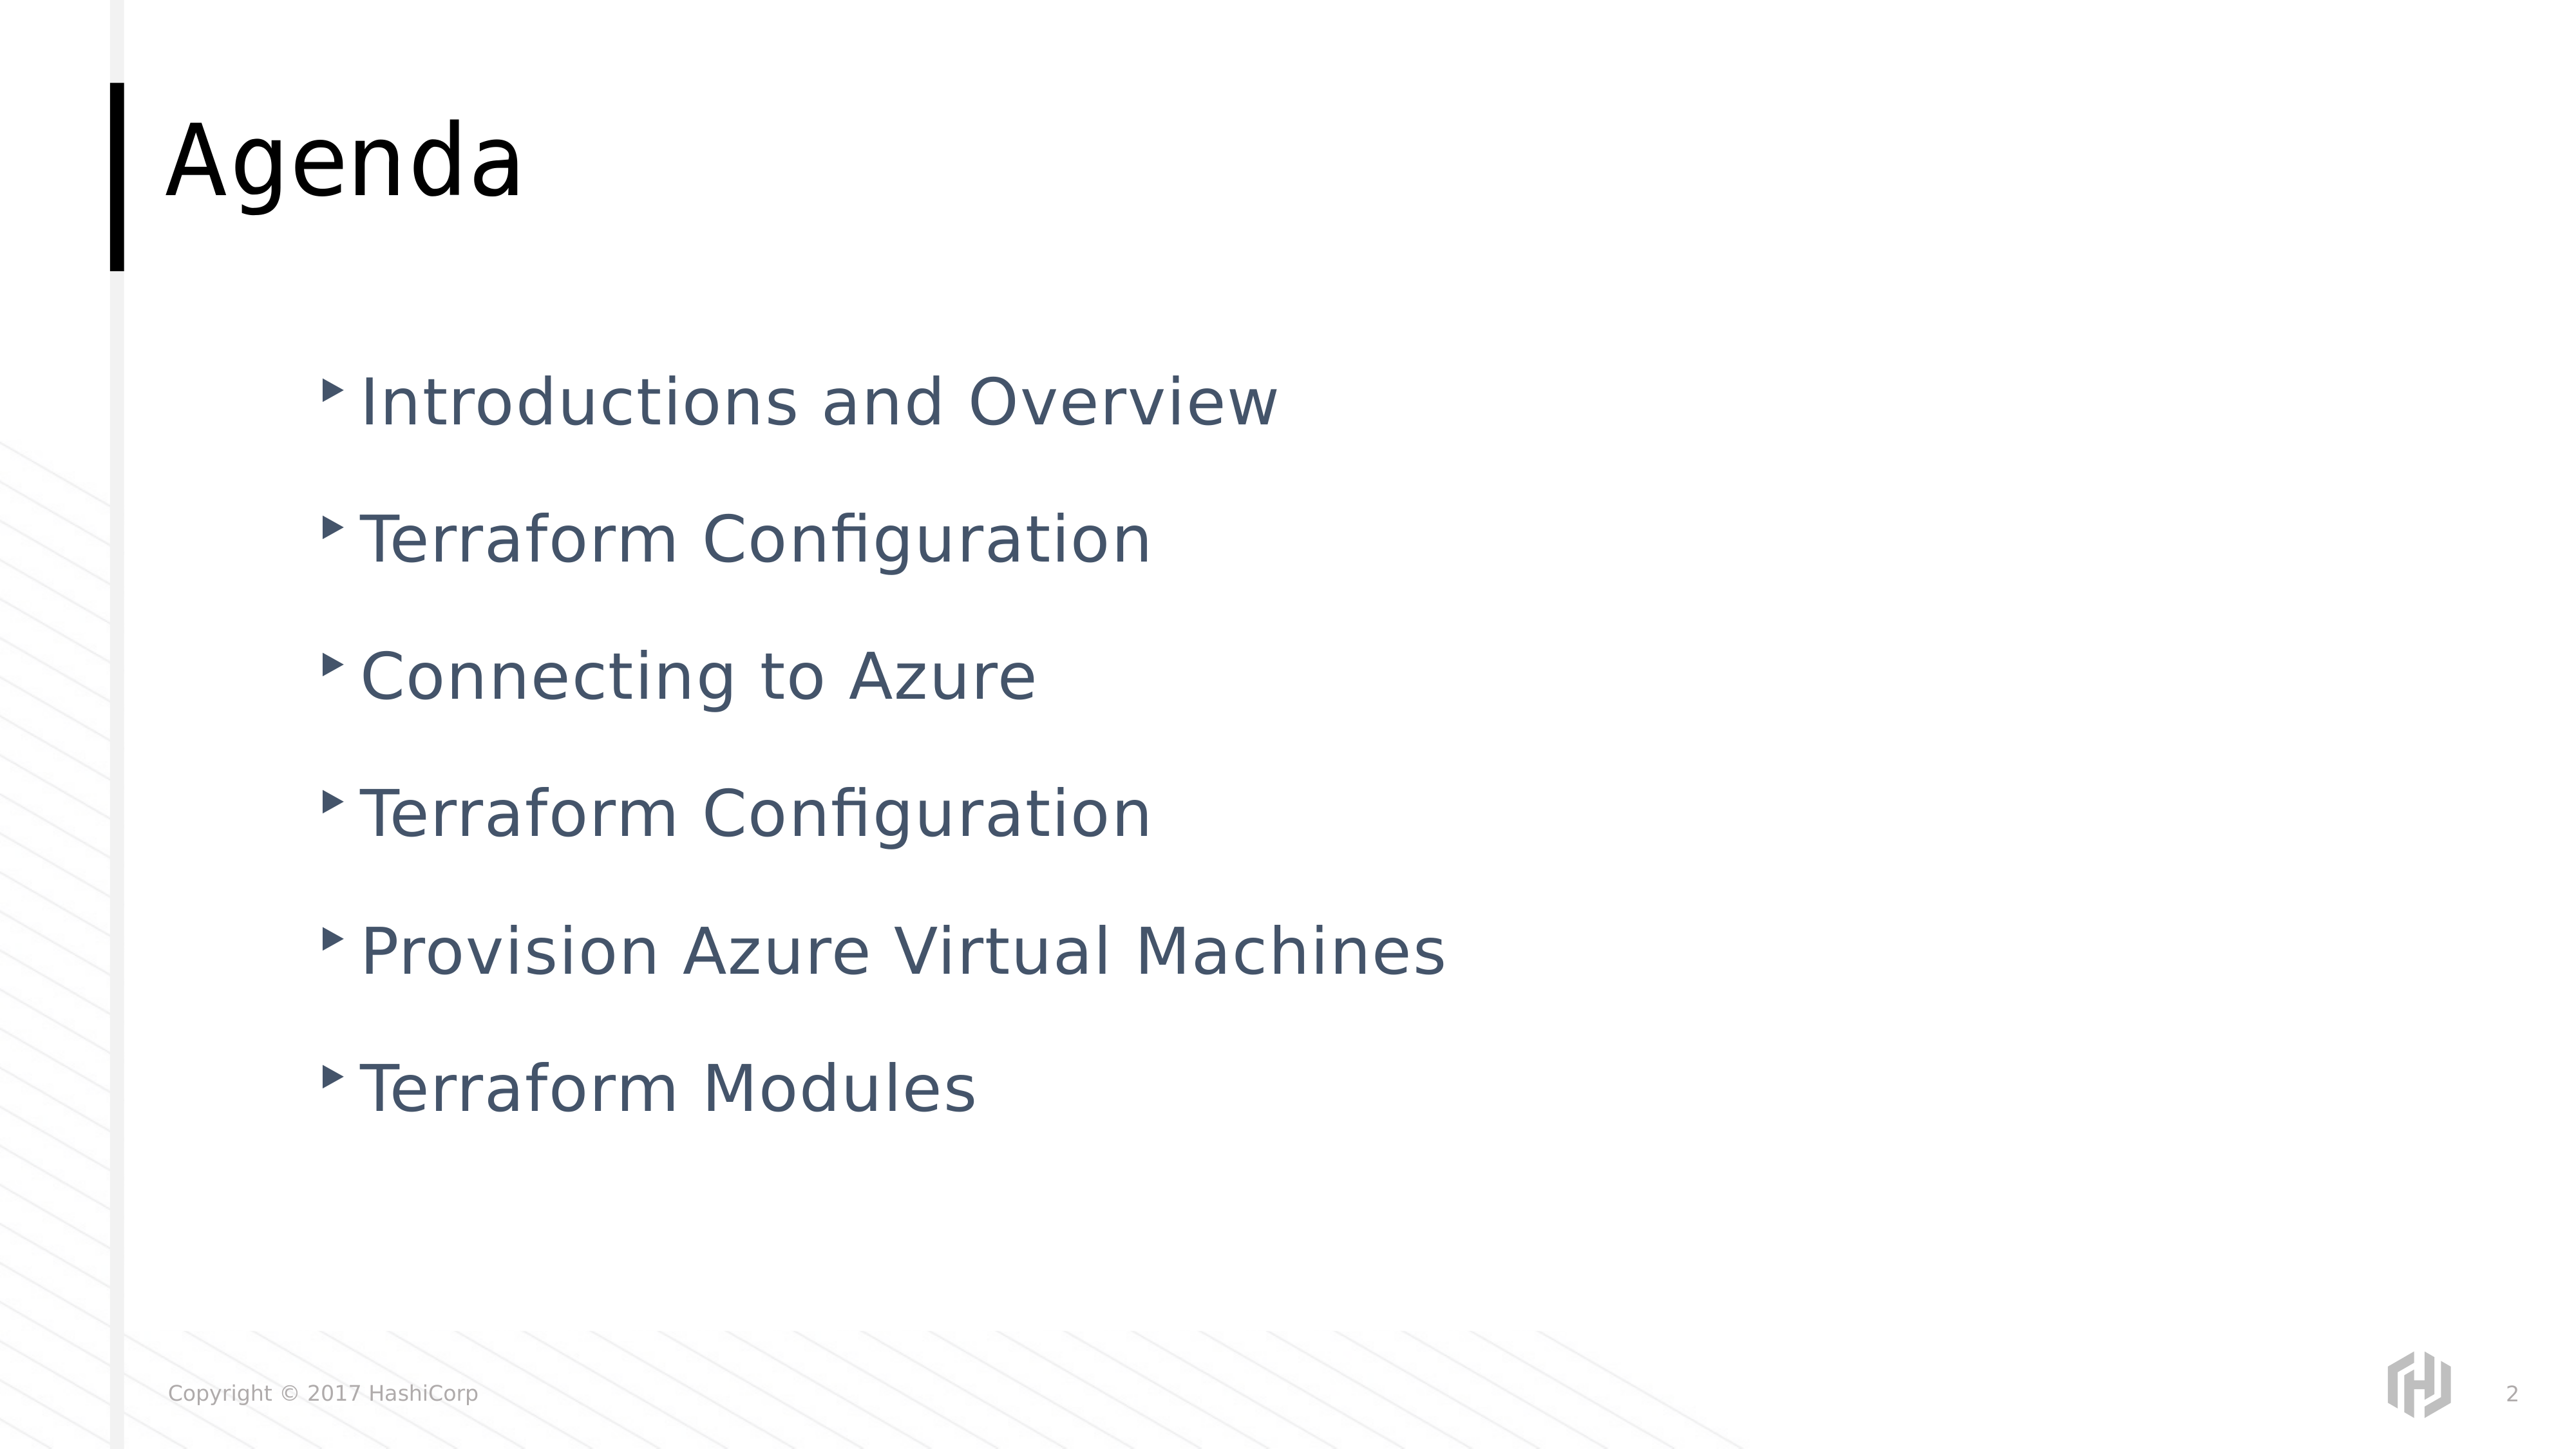

# Agenda
Introductions and Overview
Terraform Configuration
Connecting to Azure
Terraform Configuration
Provision Azure Virtual Machines
Terraform Modules
2